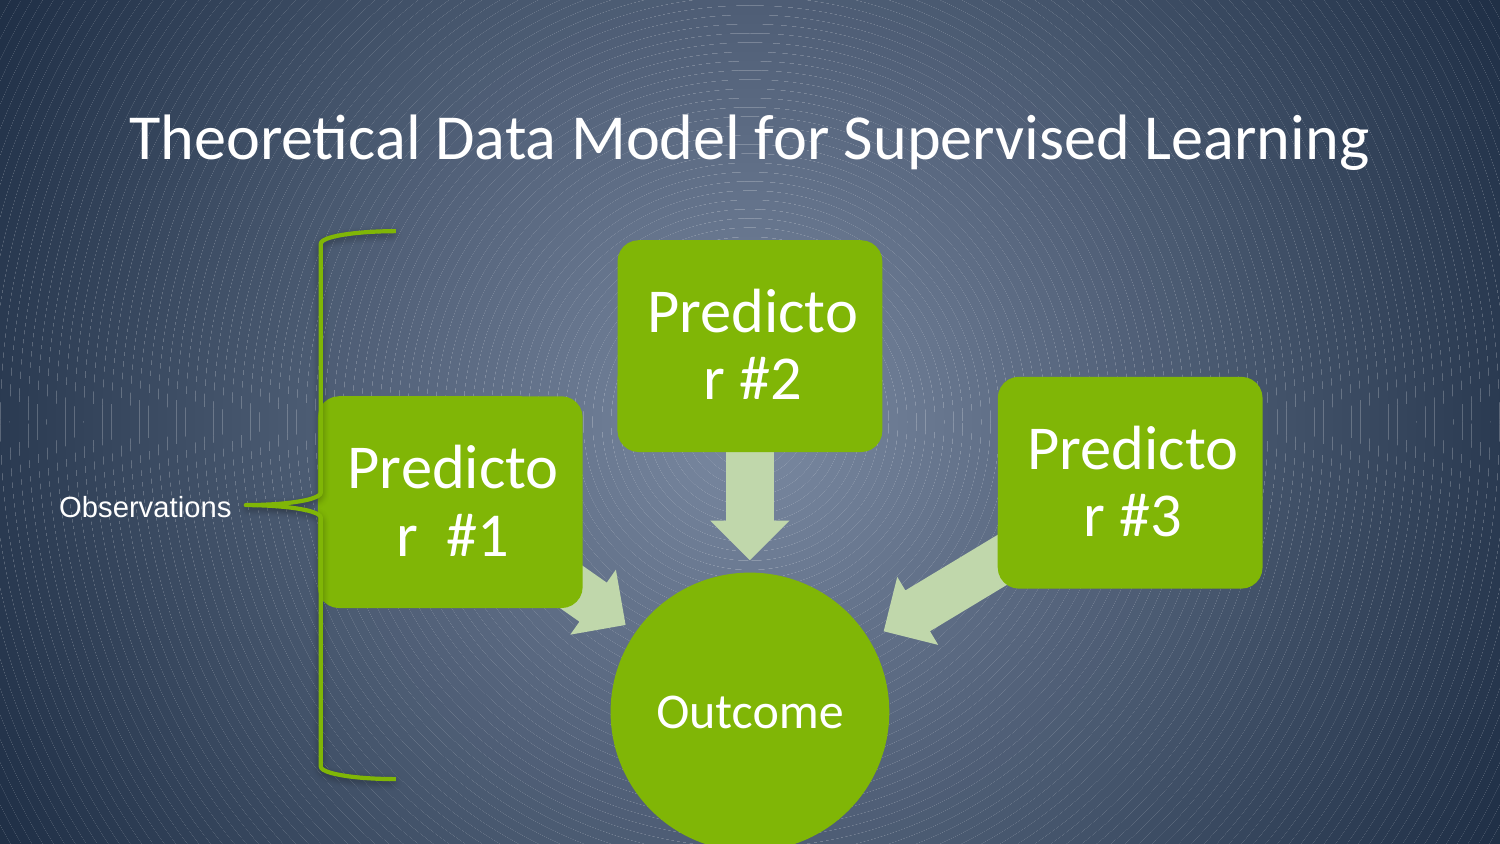

# Theoretical Data Model for Supervised Learning

Outcome
Predictor  #1
Predictor #2
Predictor #3
Observations